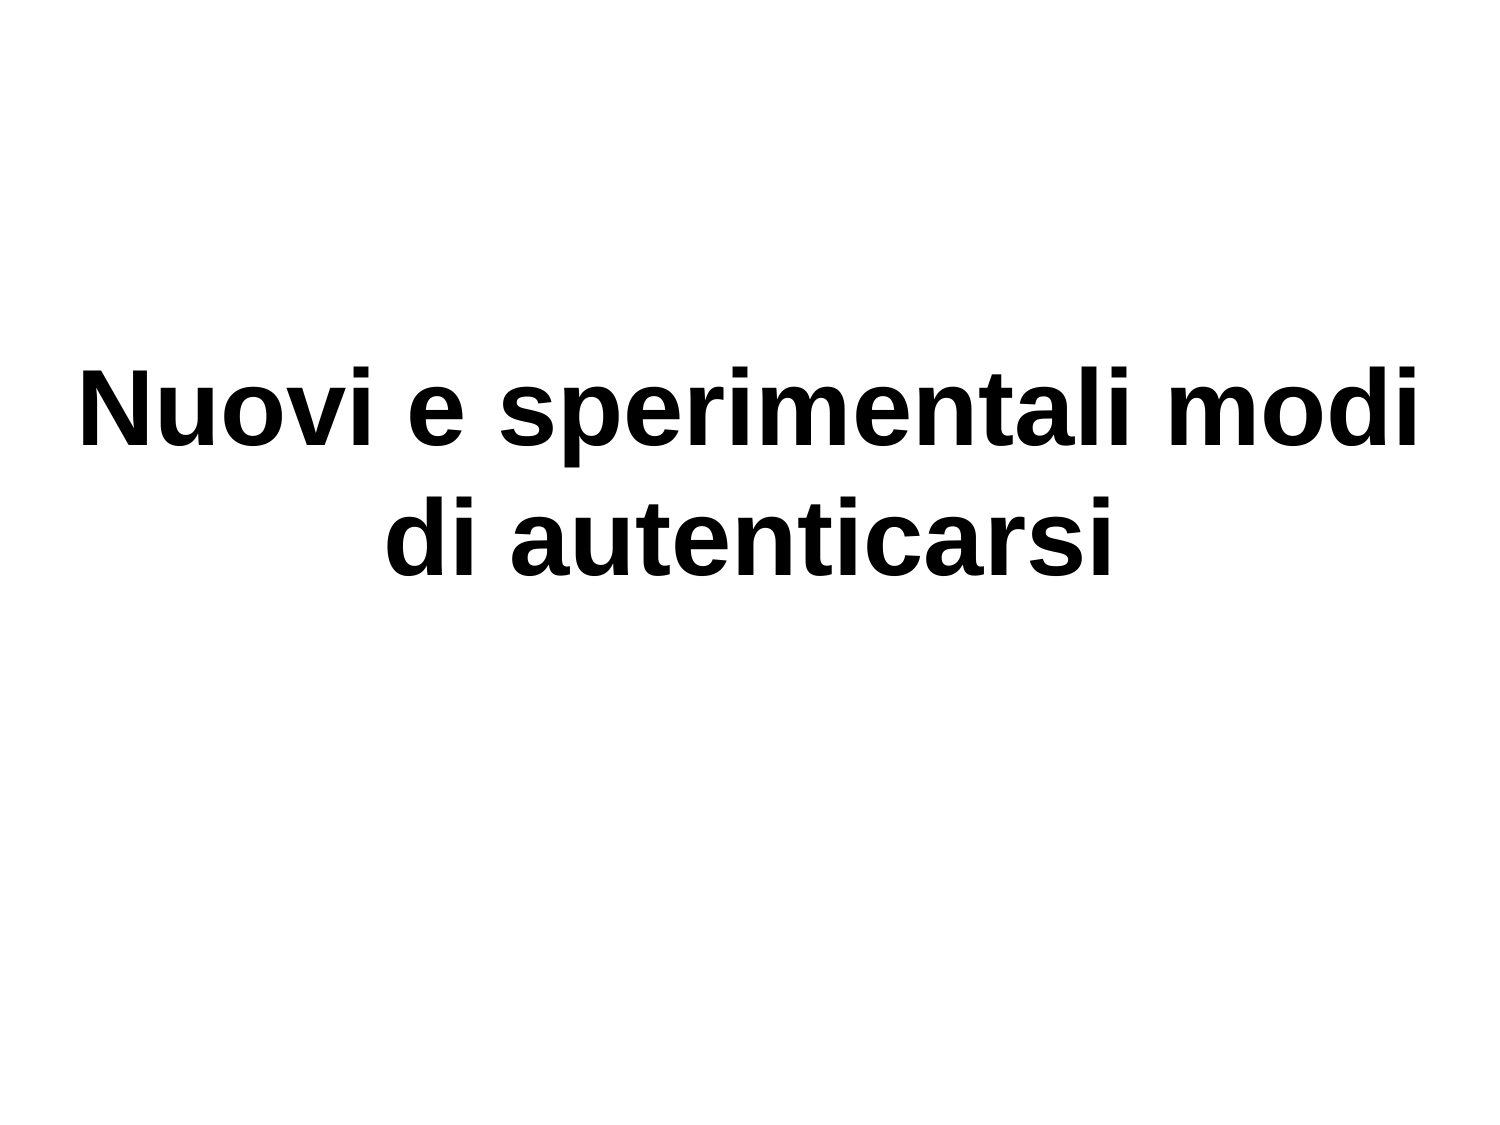

# Nuovi e sperimentali modi di autenticarsi